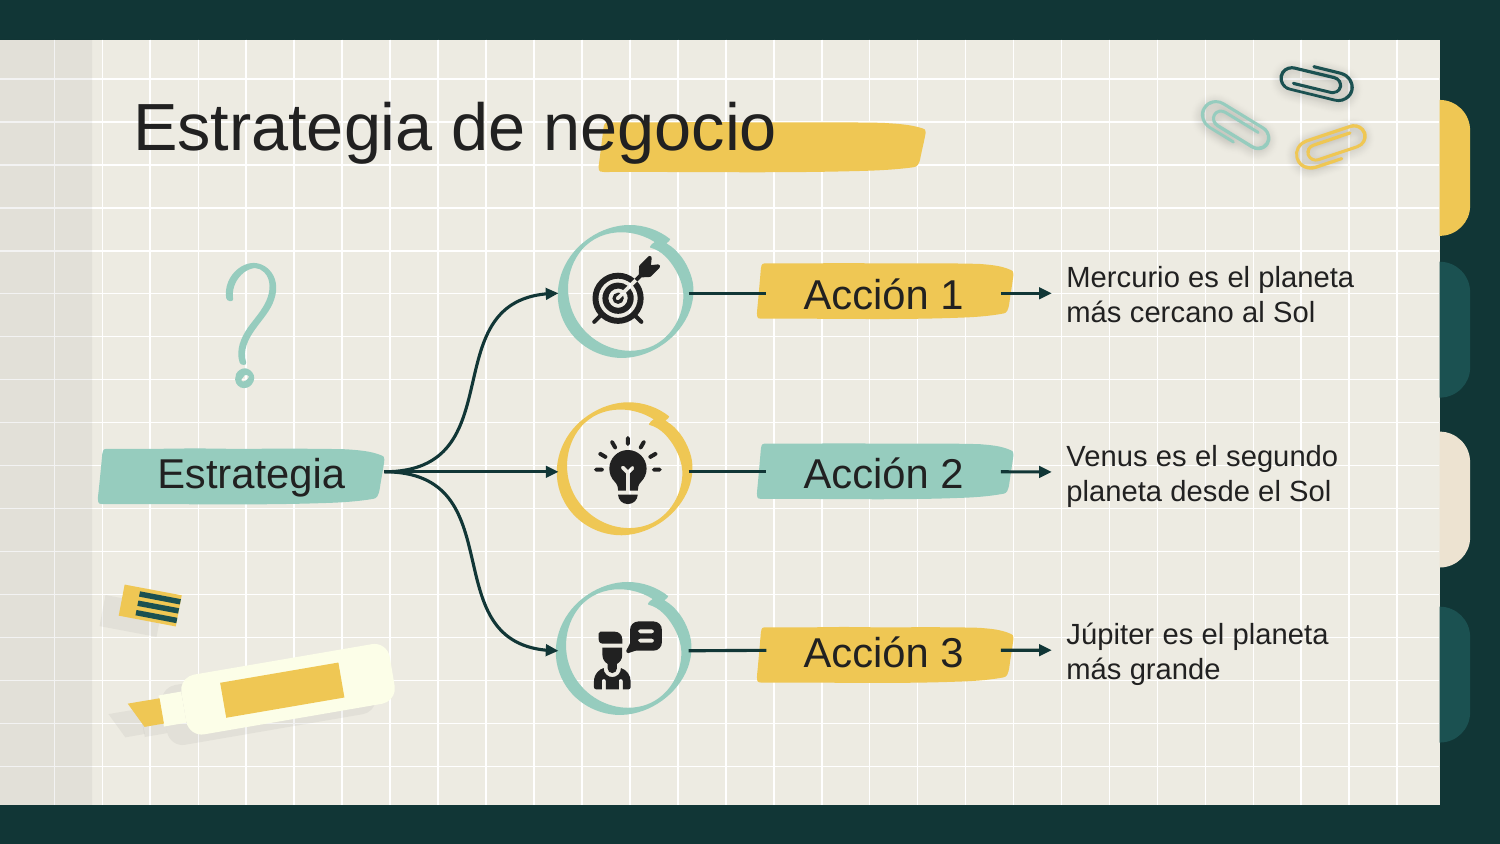

# Estrategia de negocio

Mercurio es el planeta más cercano al Sol

Acción 1

Venus es el segundo planeta desde el Sol

Estrategia
Acción 2

Júpiter es el planeta más grande
Acción 3